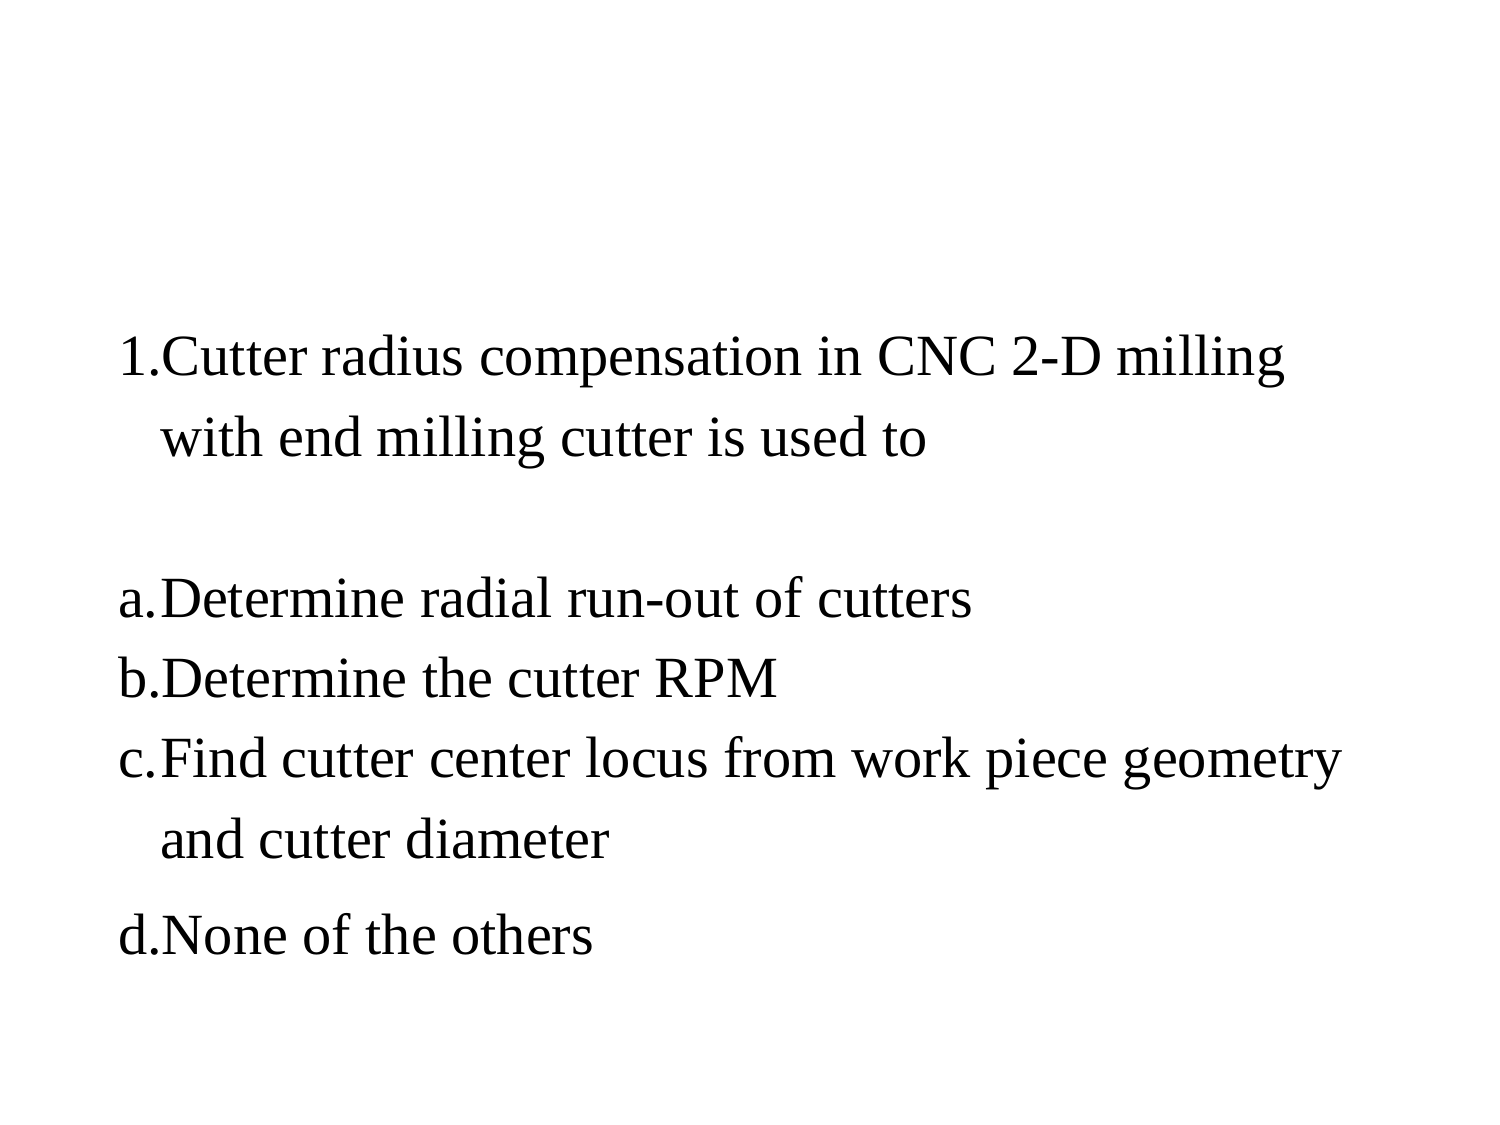

#
Cutter radius compensation in CNC 2-D milling with end milling cutter is used to

Determine radial run-out of cutters
Determine the cutter RPM
Find cutter center locus from work piece geometry and cutter diameter
None of the others